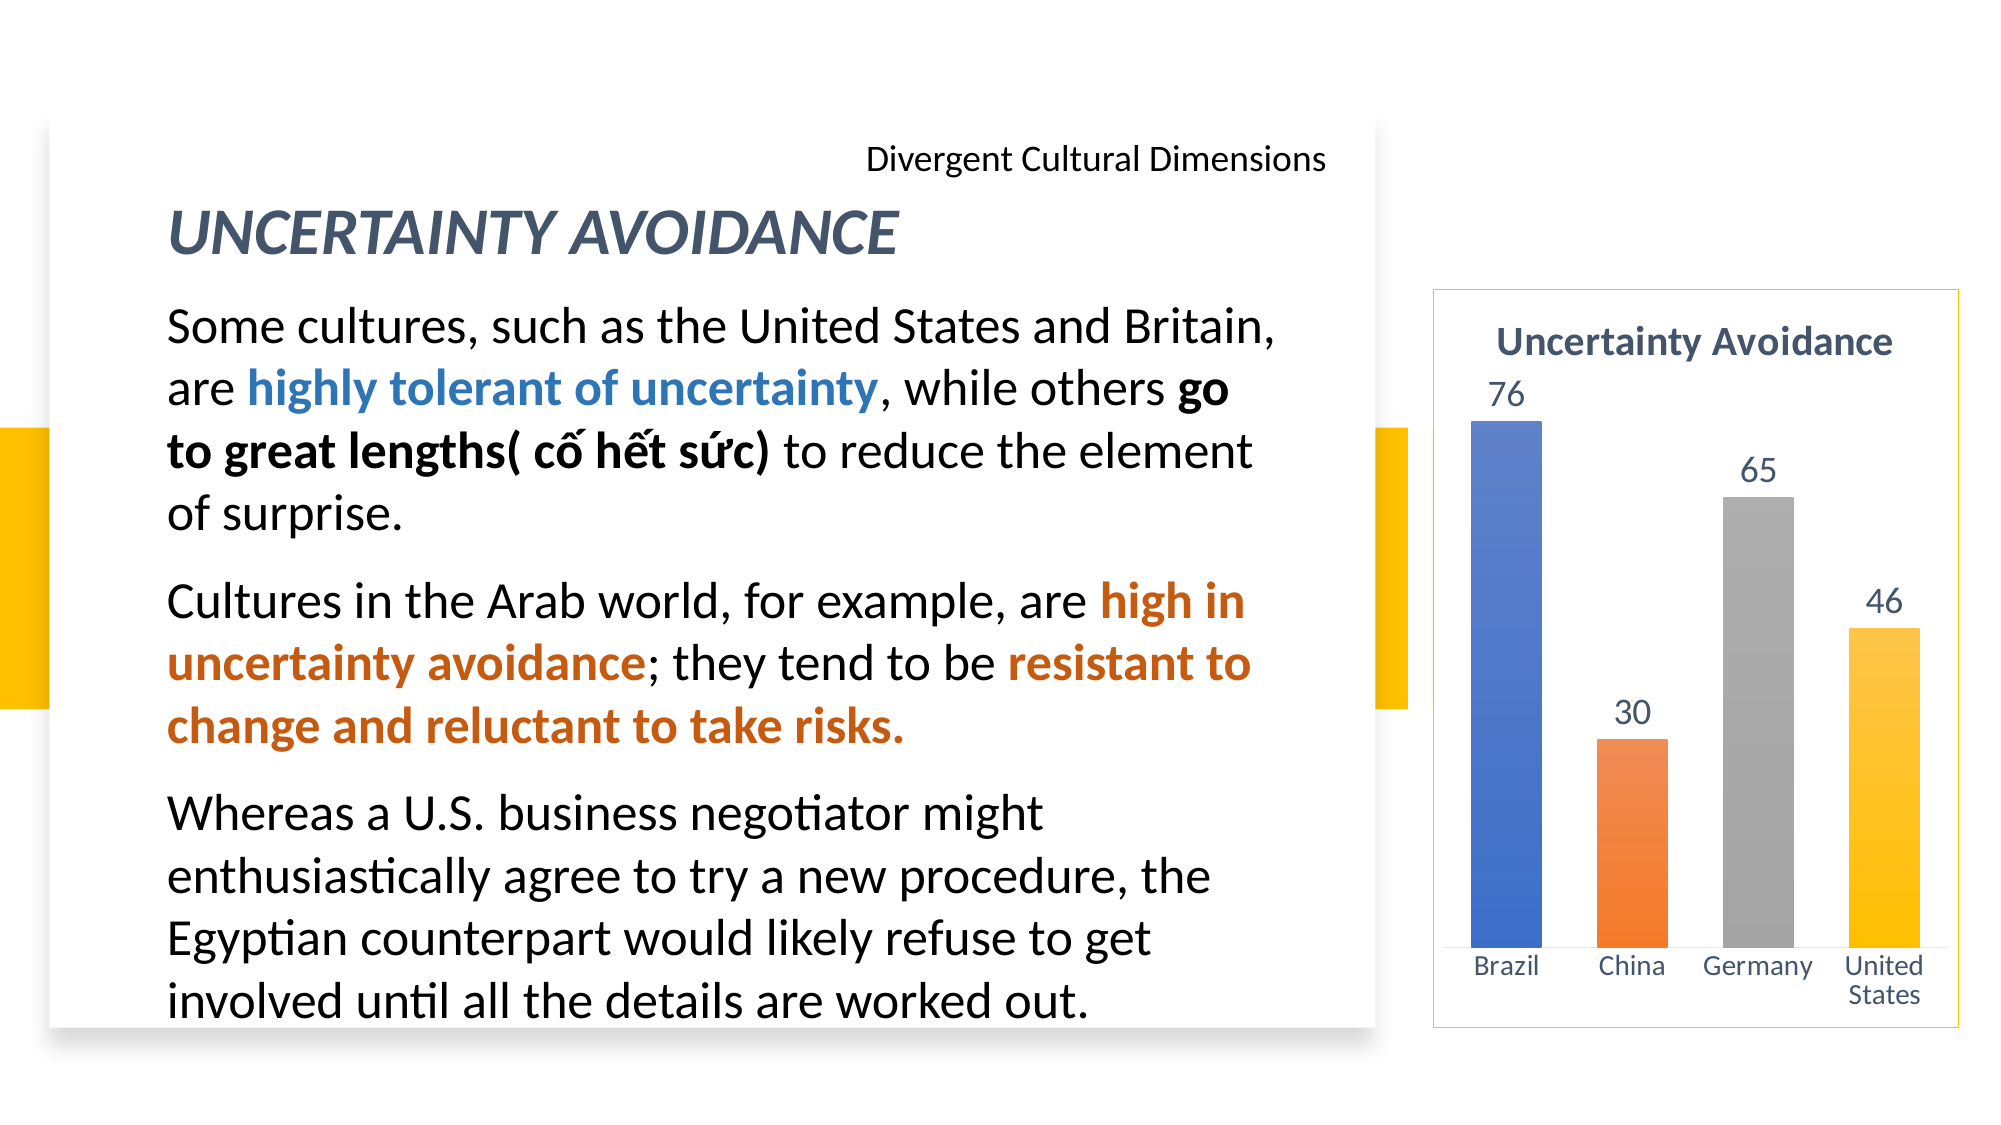

Divergent Cultural Dimensions

UNCERTAINTY AVOIDANCE

Some cultures, such as the United States and Britain, are highly tolerant of uncertainty, while others go to great lengths( cố hết sức) to reduce the element of surprise.
Cultures in the Arab world, for example, are high in uncertainty avoidance; they tend to be resistant to change and reluctant to take risks.
Whereas a U.S. business negotiator might enthusiastically agree to try a new procedure, the Egyptian counterpart would likely refuse to get involved until all the details are worked out.

### Chart: Uncertainty Avoidance

| Category |  |
|---|---|
| Brazil | 76.0 |
| China | 30.0 |
| Germany | 65.0 |
| United States | 46.0 |